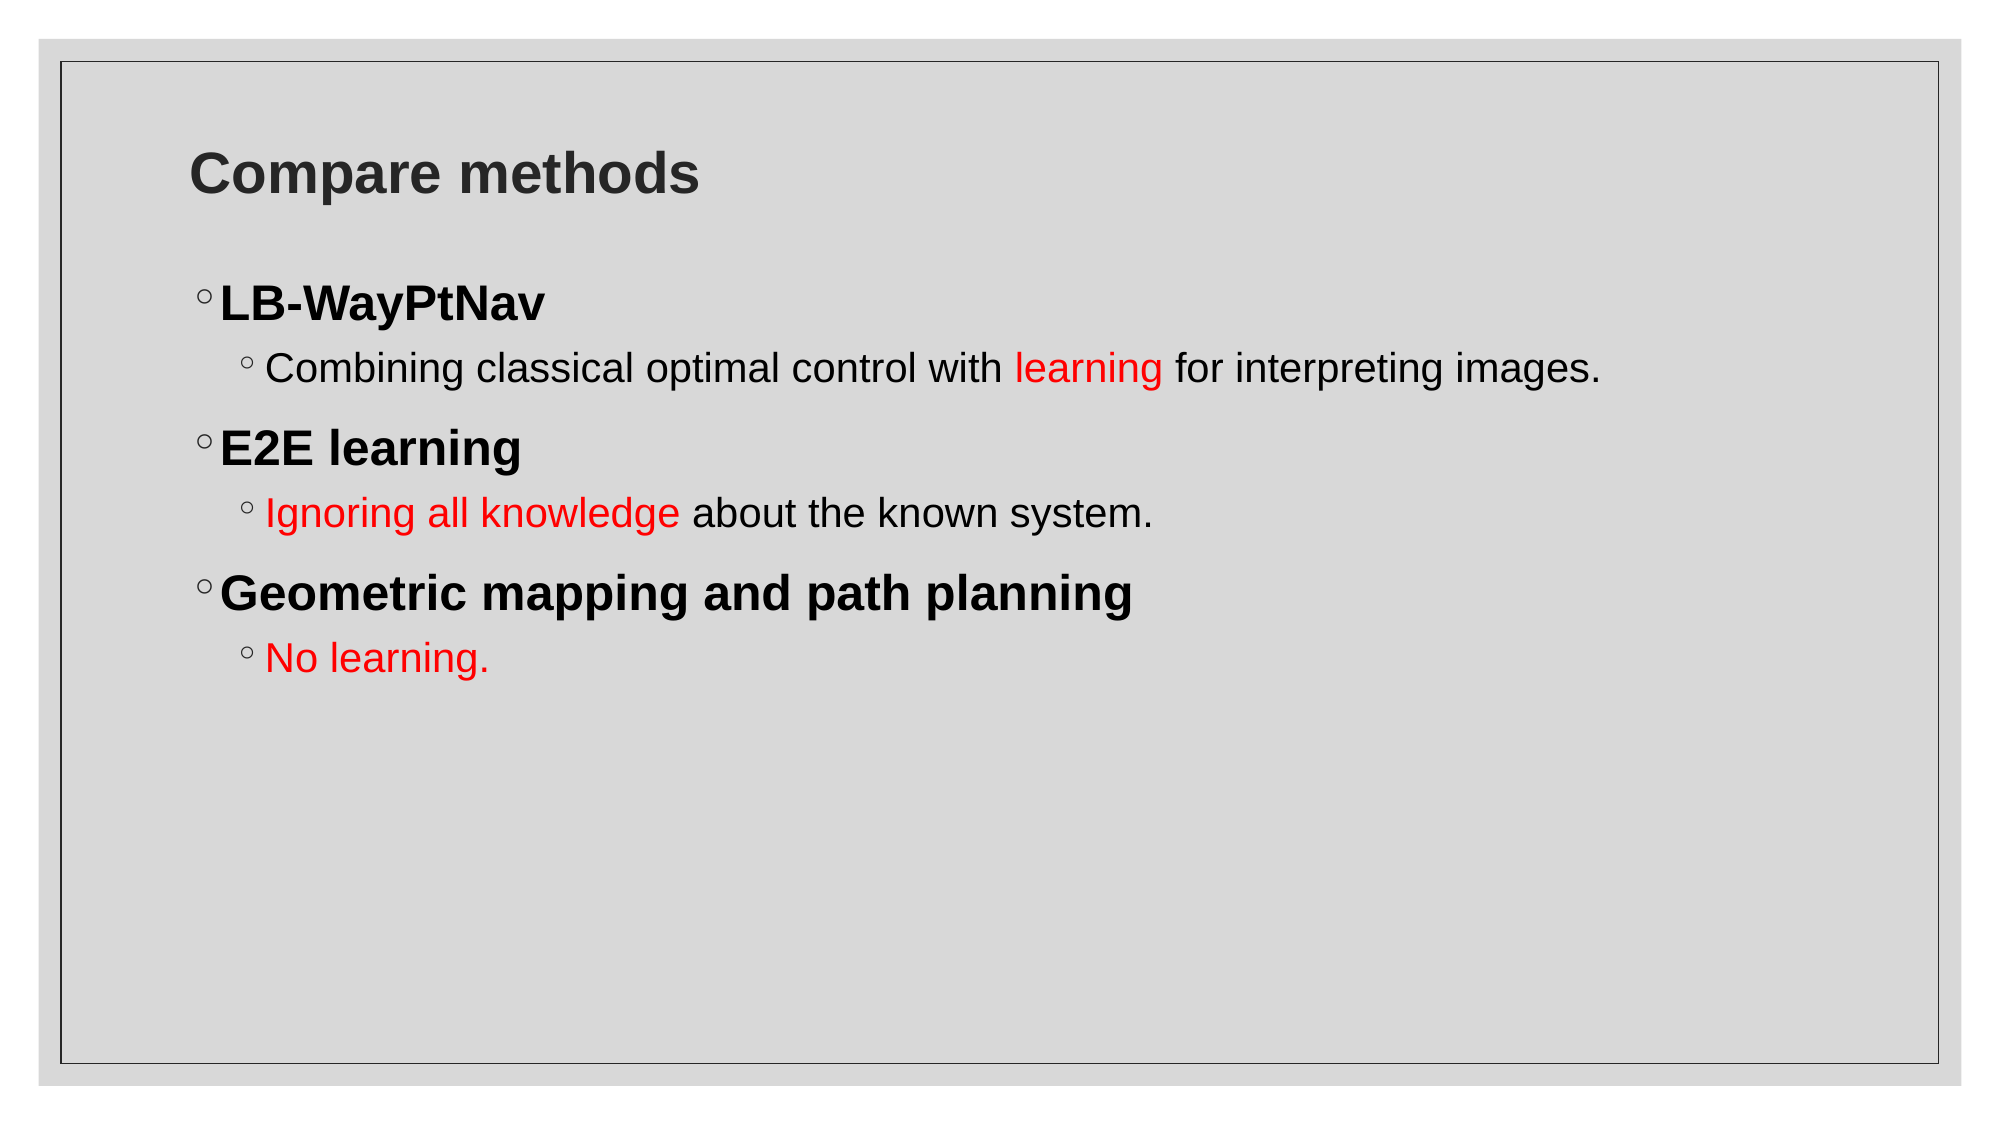

# Compare methods
LB-WayPtNav
Combining classical optimal control with learning for interpreting images.
E2E learning
Ignoring all knowledge about the known system.
Geometric mapping and path planning
No learning.